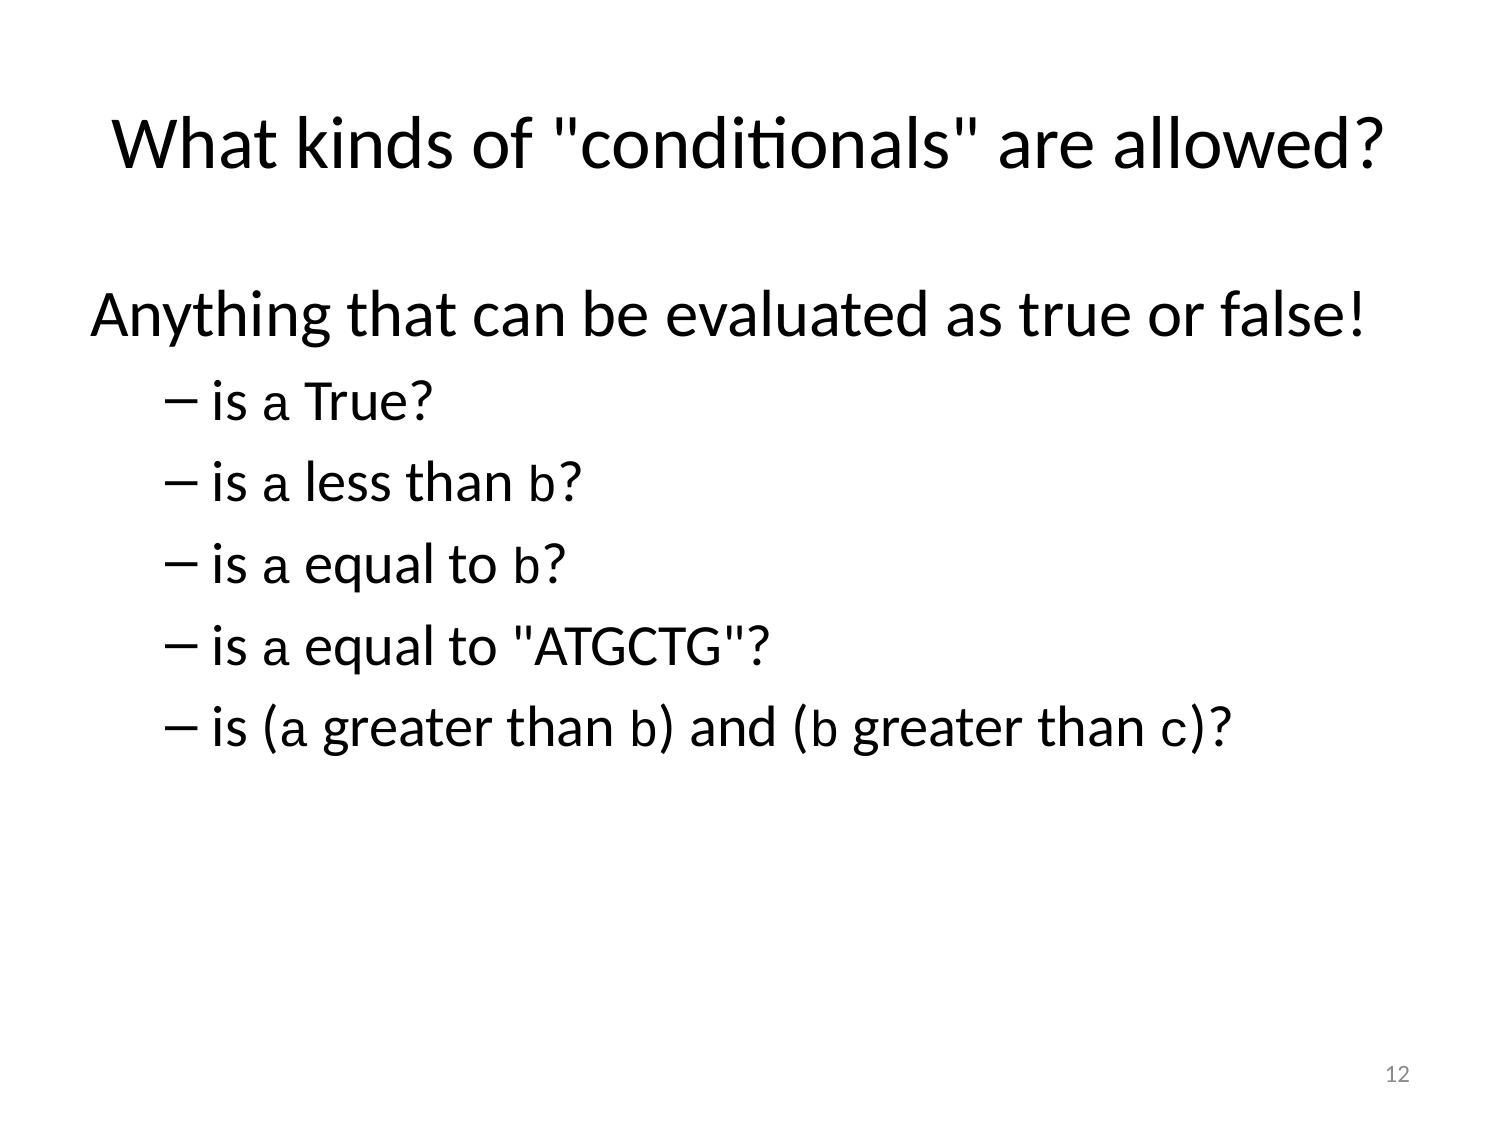

# What kinds of "conditionals" are allowed?
Anything that can be evaluated as true or false!
is a True?
is a less than b?
is a equal to b?
is a equal to "ATGCTG"?
is (a greater than b) and (b greater than c)?
12